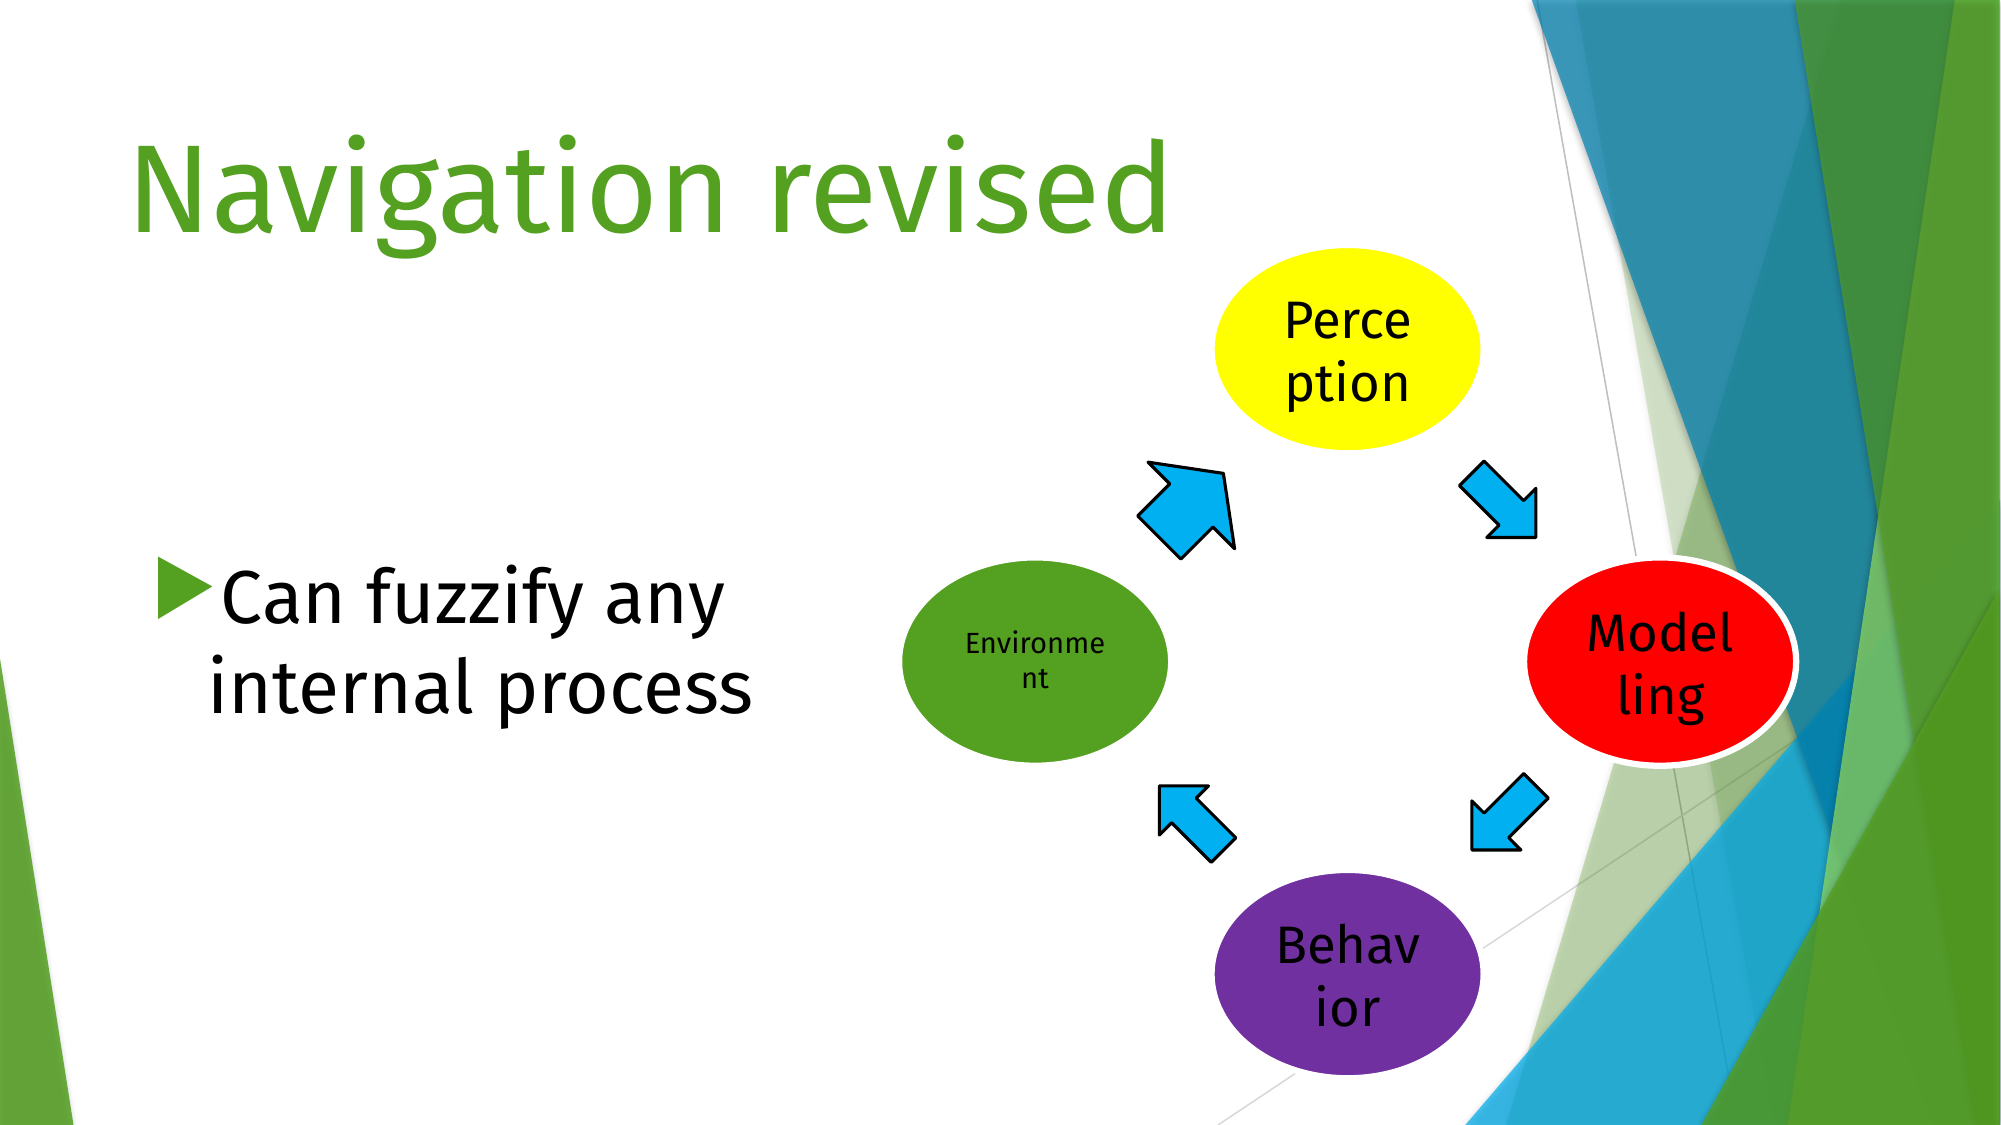

# Navigation revised
Perception
Modelling
Behavior
Environment
Can fuzzify any internal process